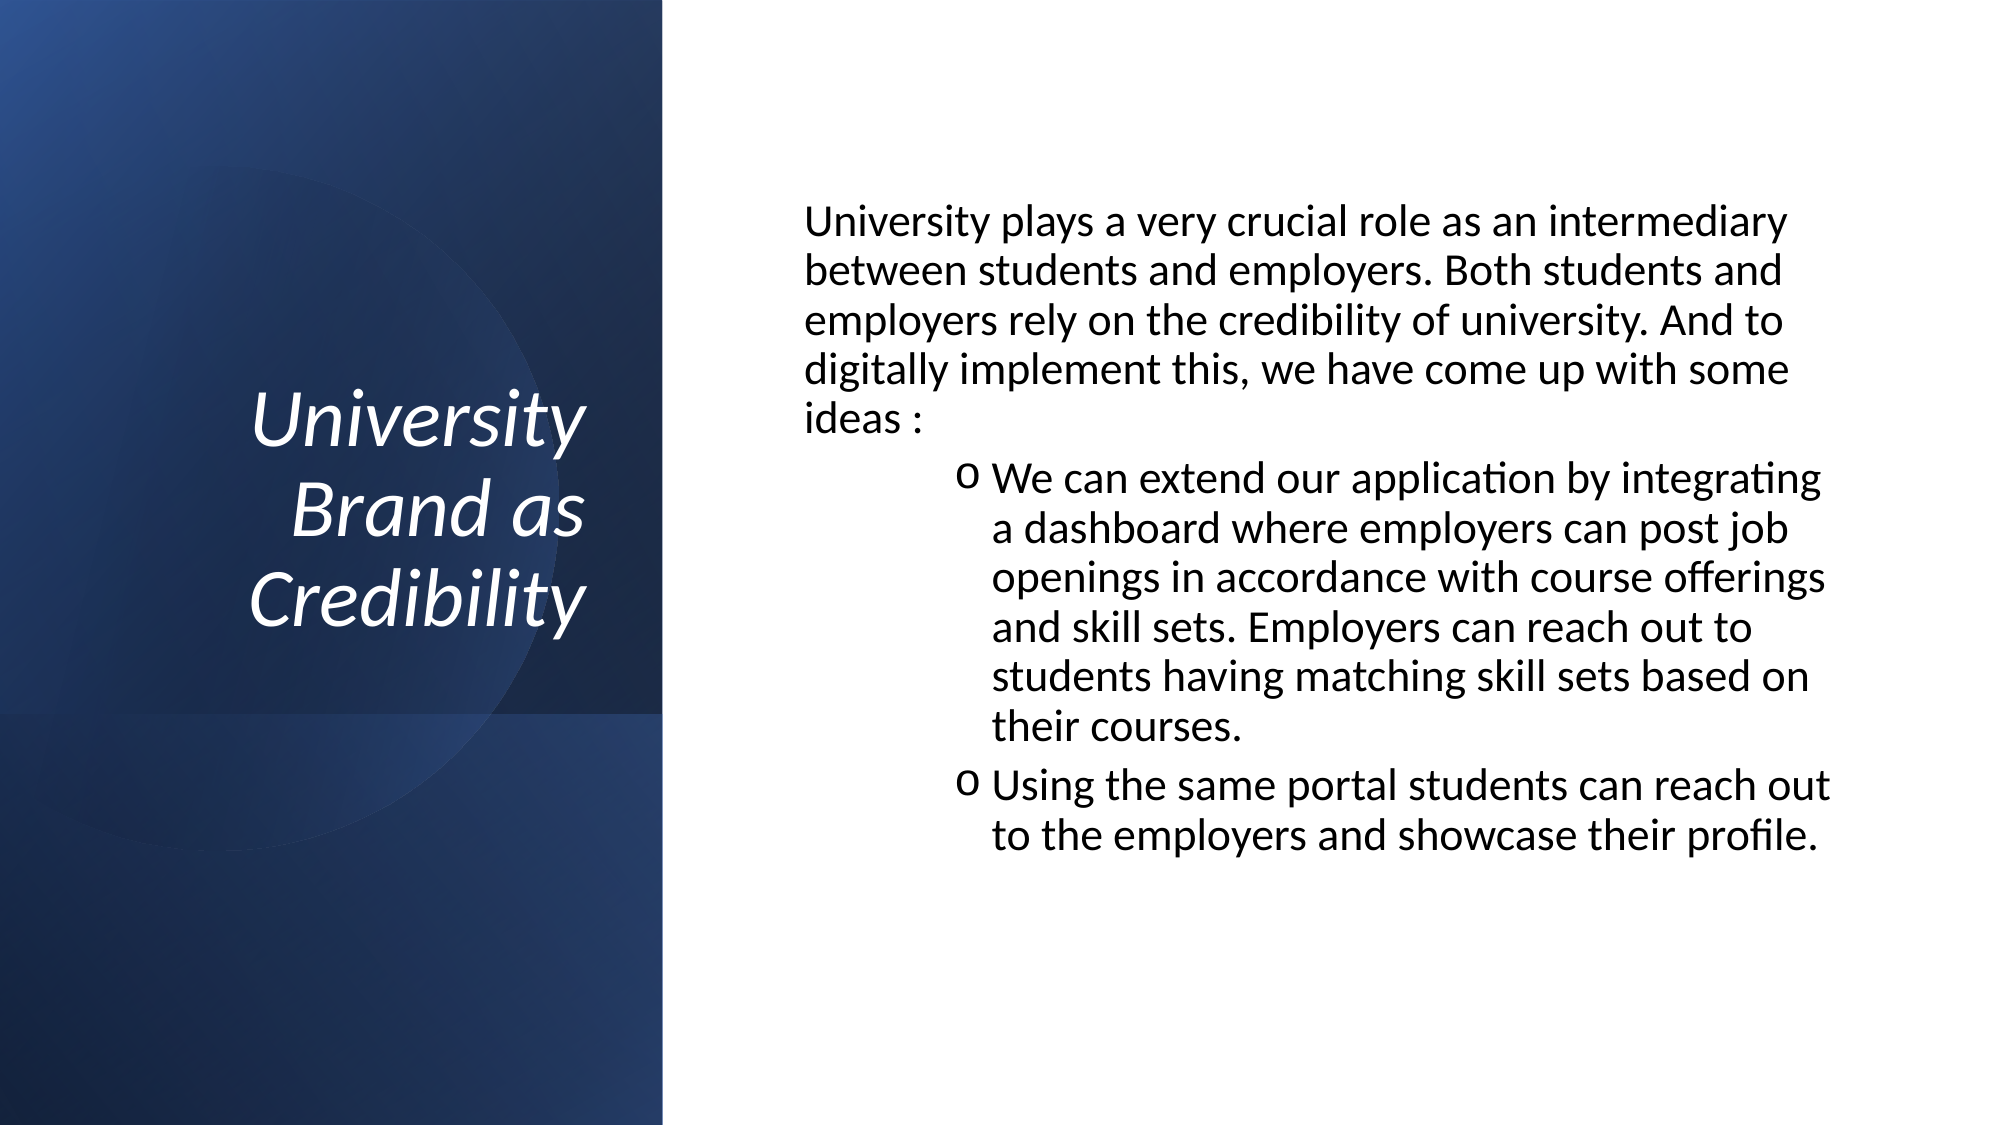

# University Brand as Credibility
University plays a very crucial role as an intermediary between students and employers. Both students and employers rely on the credibility of university. And to digitally implement this, we have come up with some ideas :
We can extend our application by integrating a dashboard where employers can post job openings in accordance with course offerings and skill sets. Employers can reach out to students having matching skill sets based on their courses.
Using the same portal students can reach out to the employers and showcase their profile.